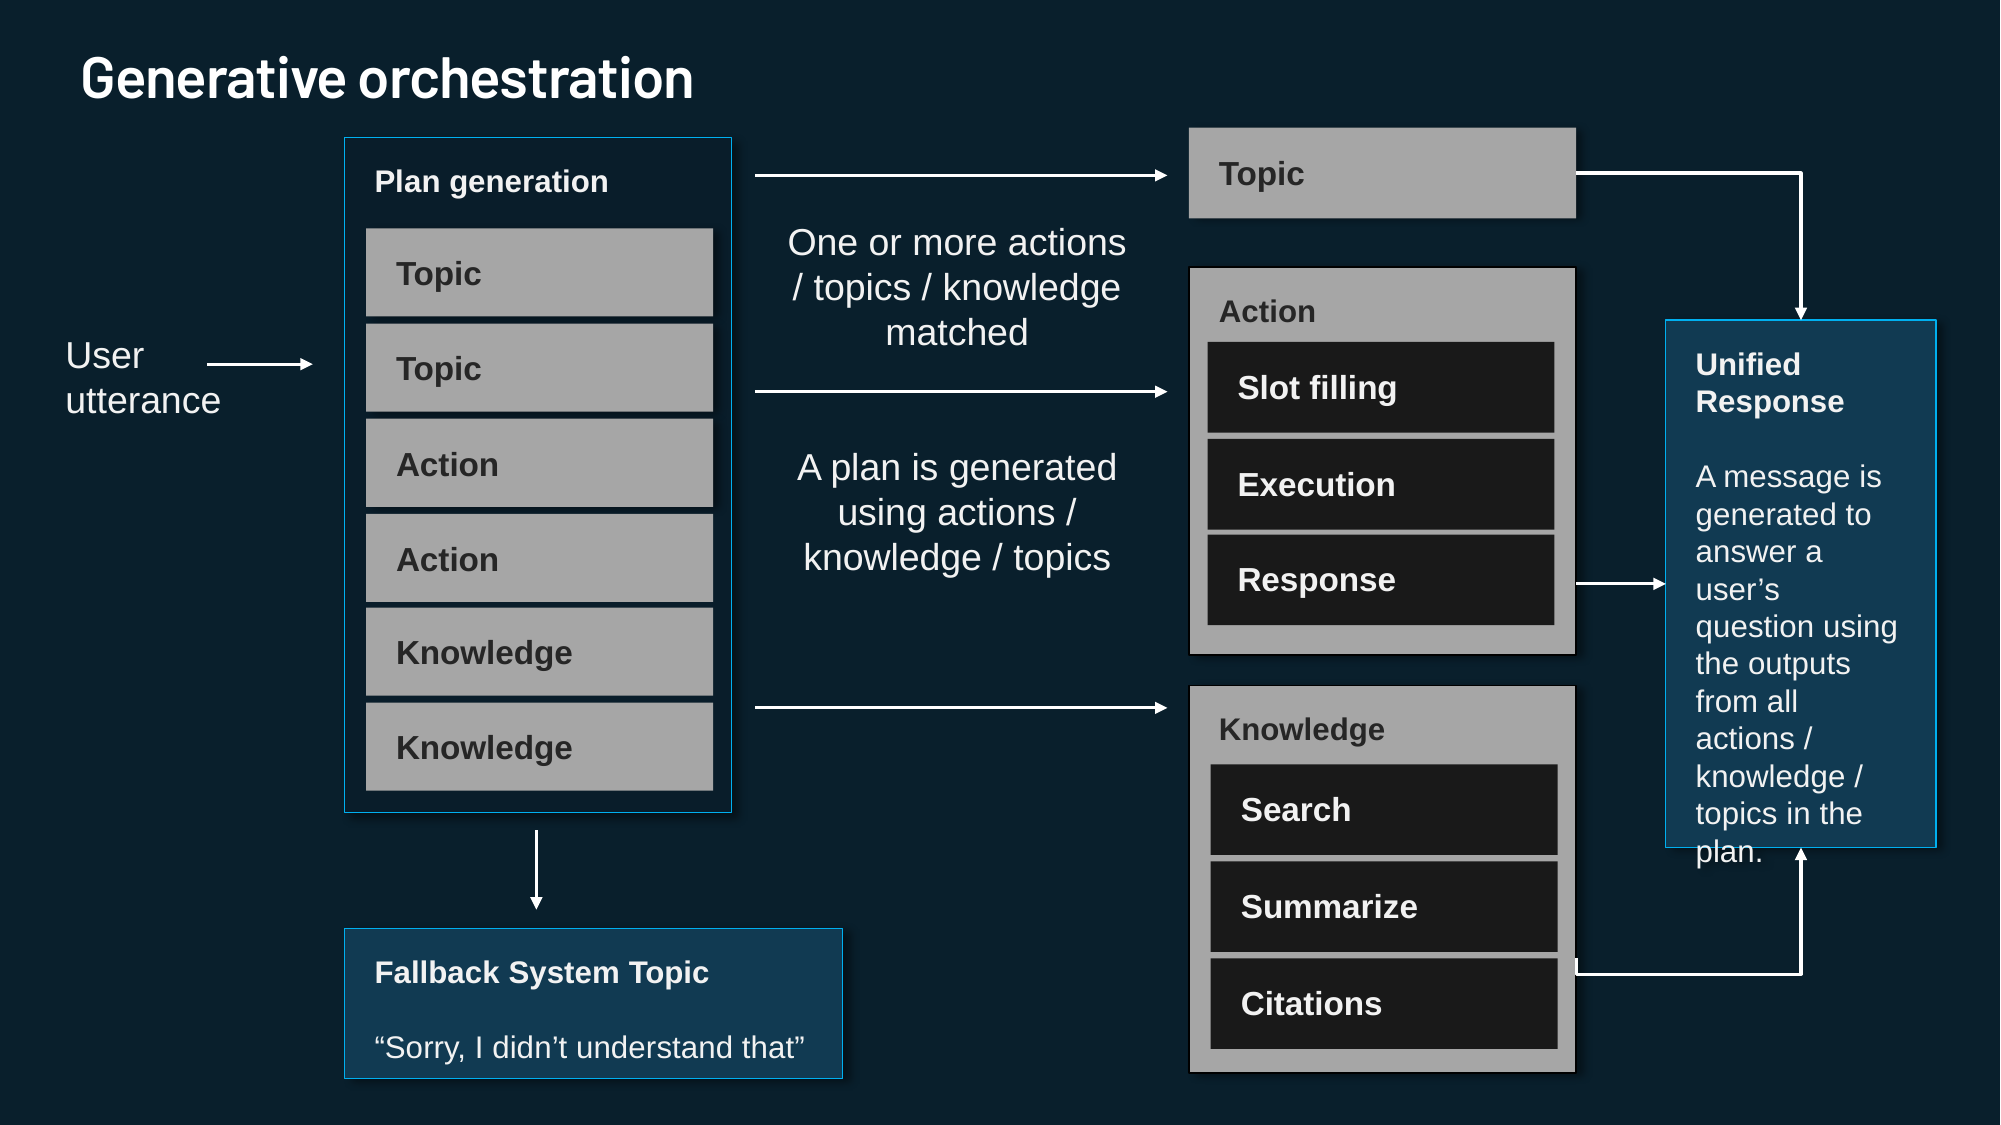

Generative orchestration
Topic
Plan generation

One or more actions / topics / knowledge matched

A plan is generated using actions / knowledge / topics
Topic
Action
Unified Response

A message is generated to answer a user’s question using the outputs from all actions / knowledge / topics in the plan.
Topic
User utterance
Slot filling
Action
Execution
Action
Response
Knowledge
Knowledge
Knowledge
Search
Summarize
Fallback System Topic

“Sorry, I didn’t understand that”

Citations